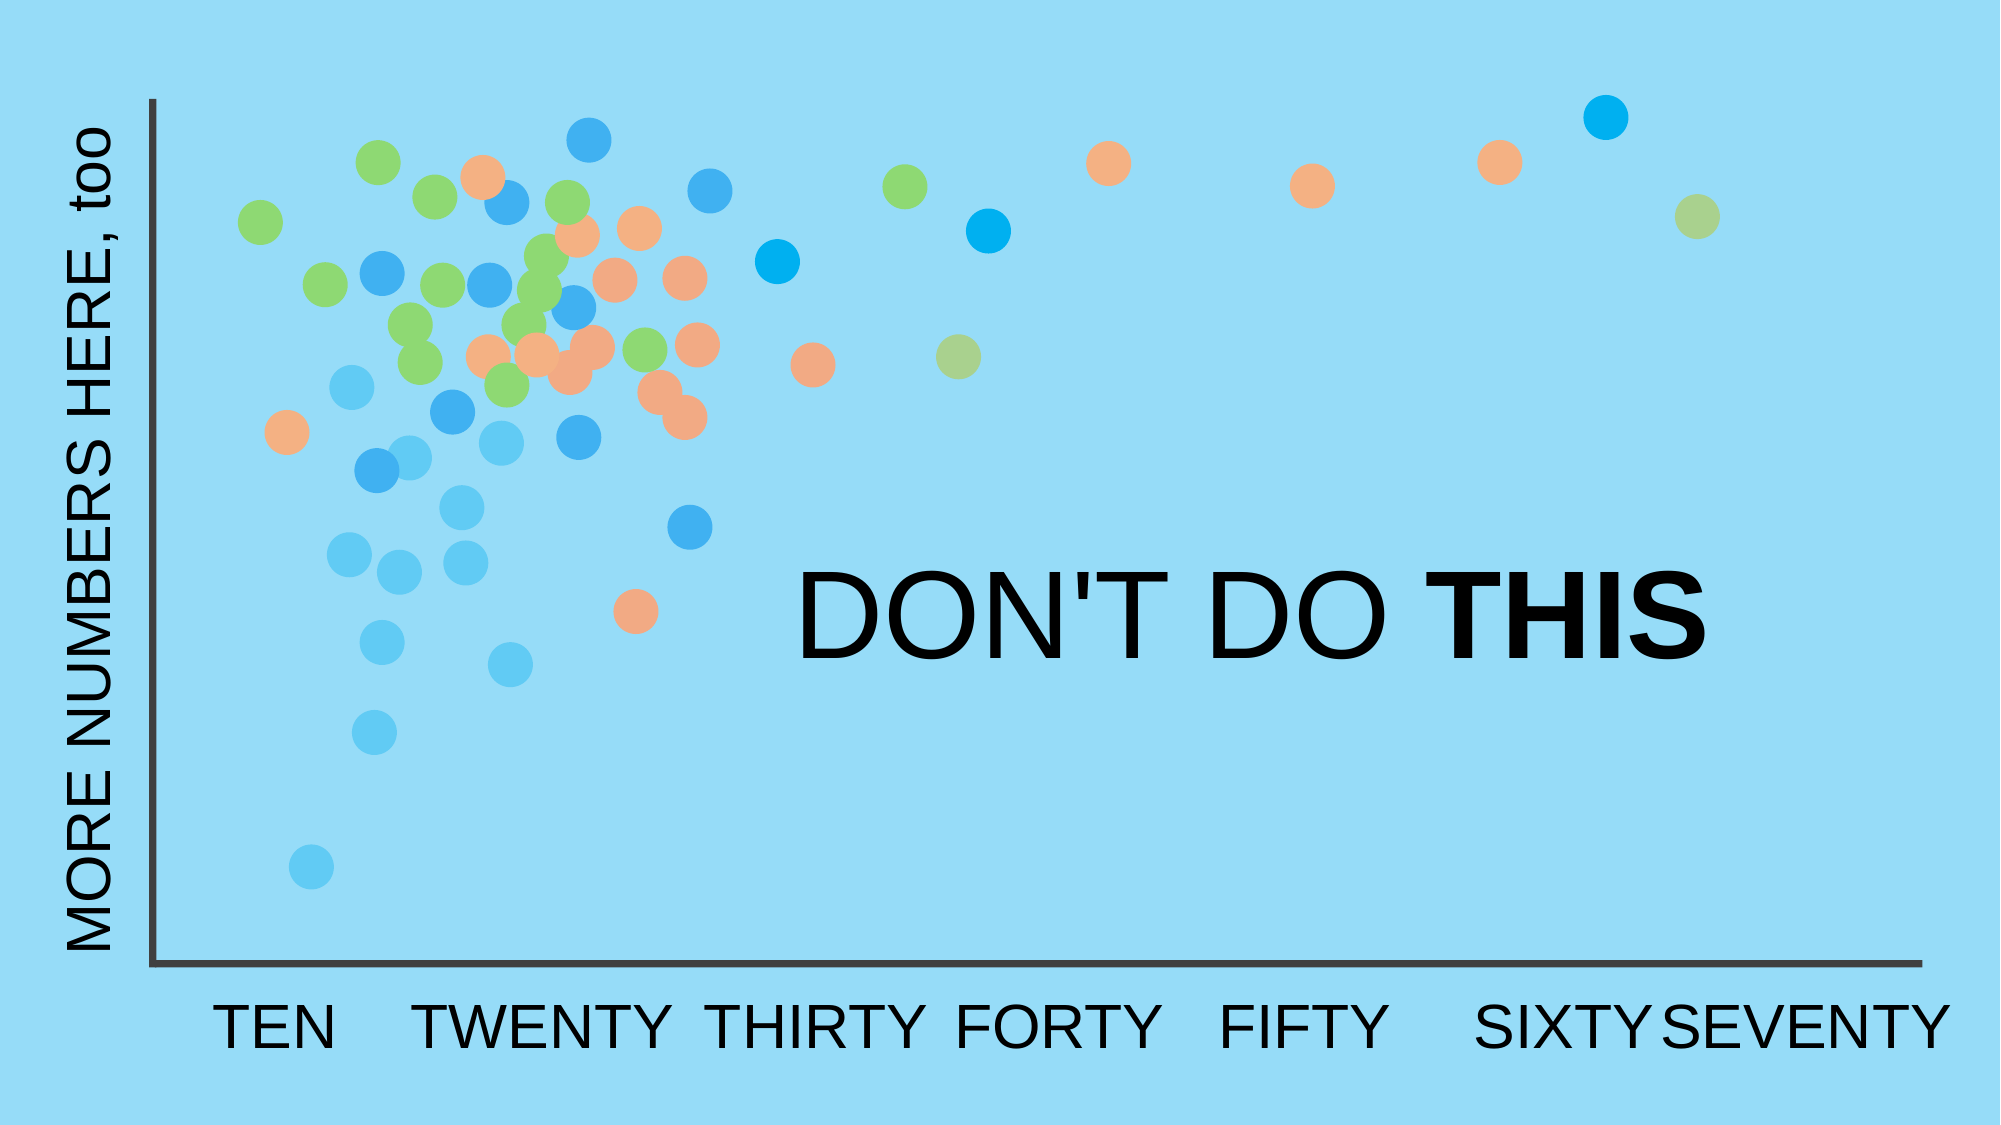

MORE NUMBERS HERE, too

DON'T DO THIS

TEN
THIRTY
FORTY
FIFTY
SIXTY
SEVENTY
TWENTY